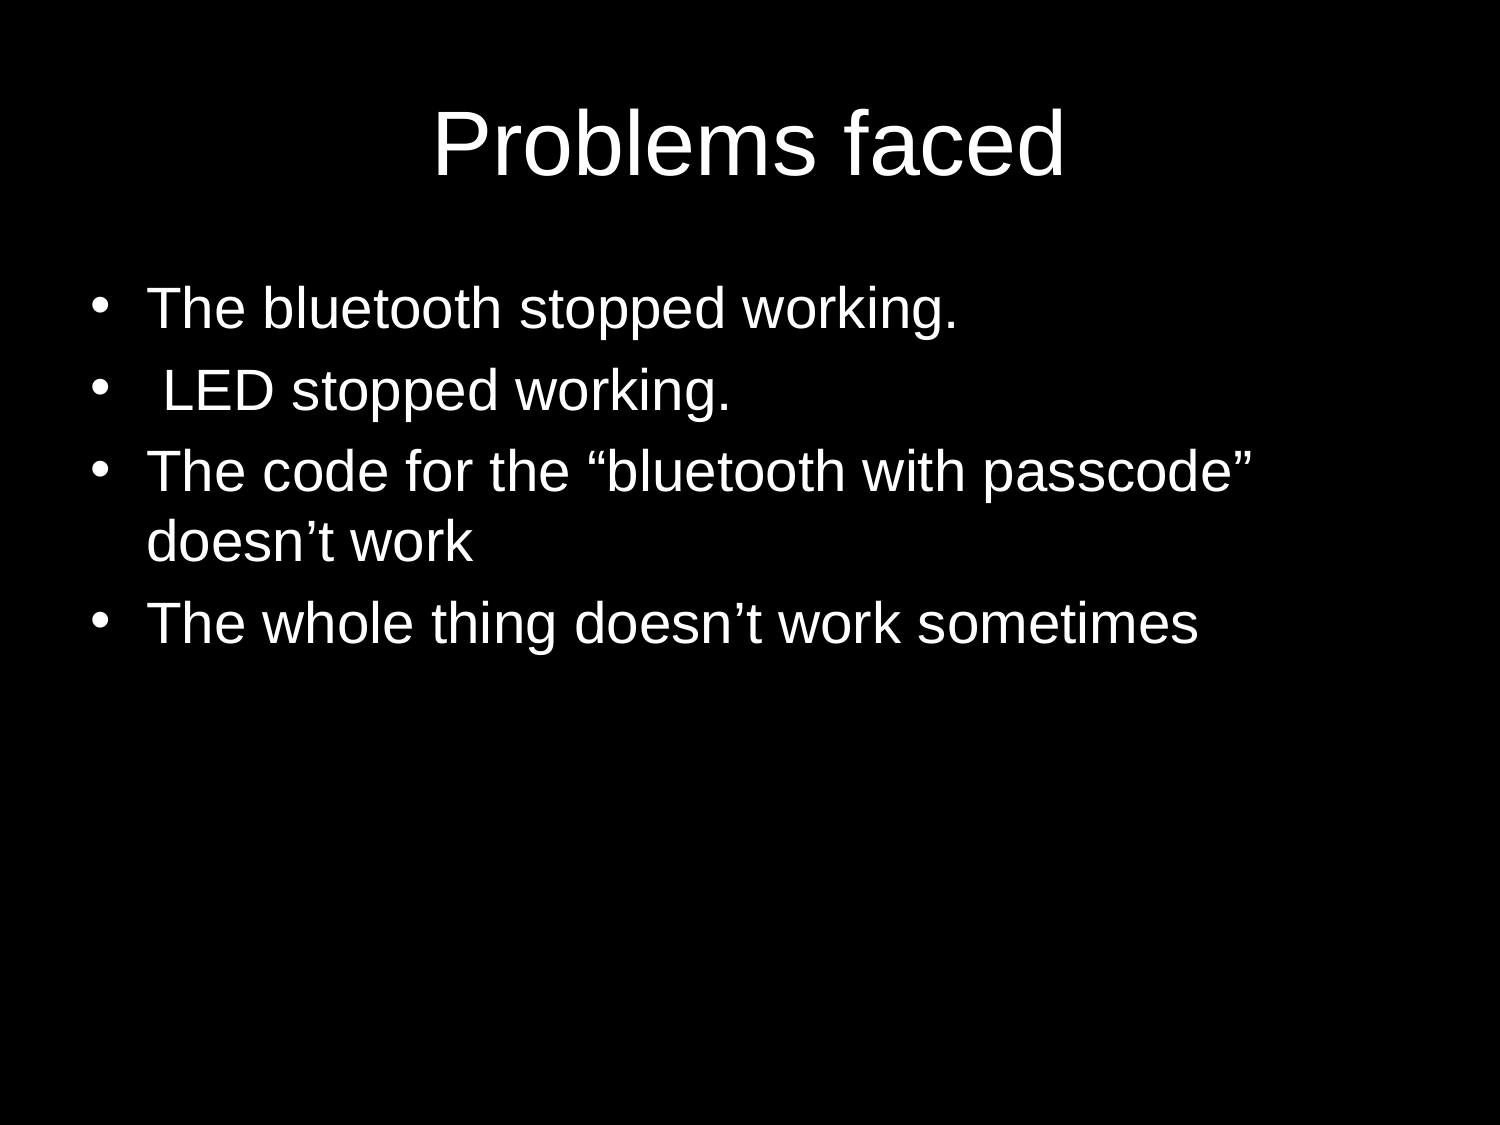

# Problems faced
The bluetooth stopped working.
 LED stopped working.
The code for the “bluetooth with passcode” doesn’t work
The whole thing doesn’t work sometimes